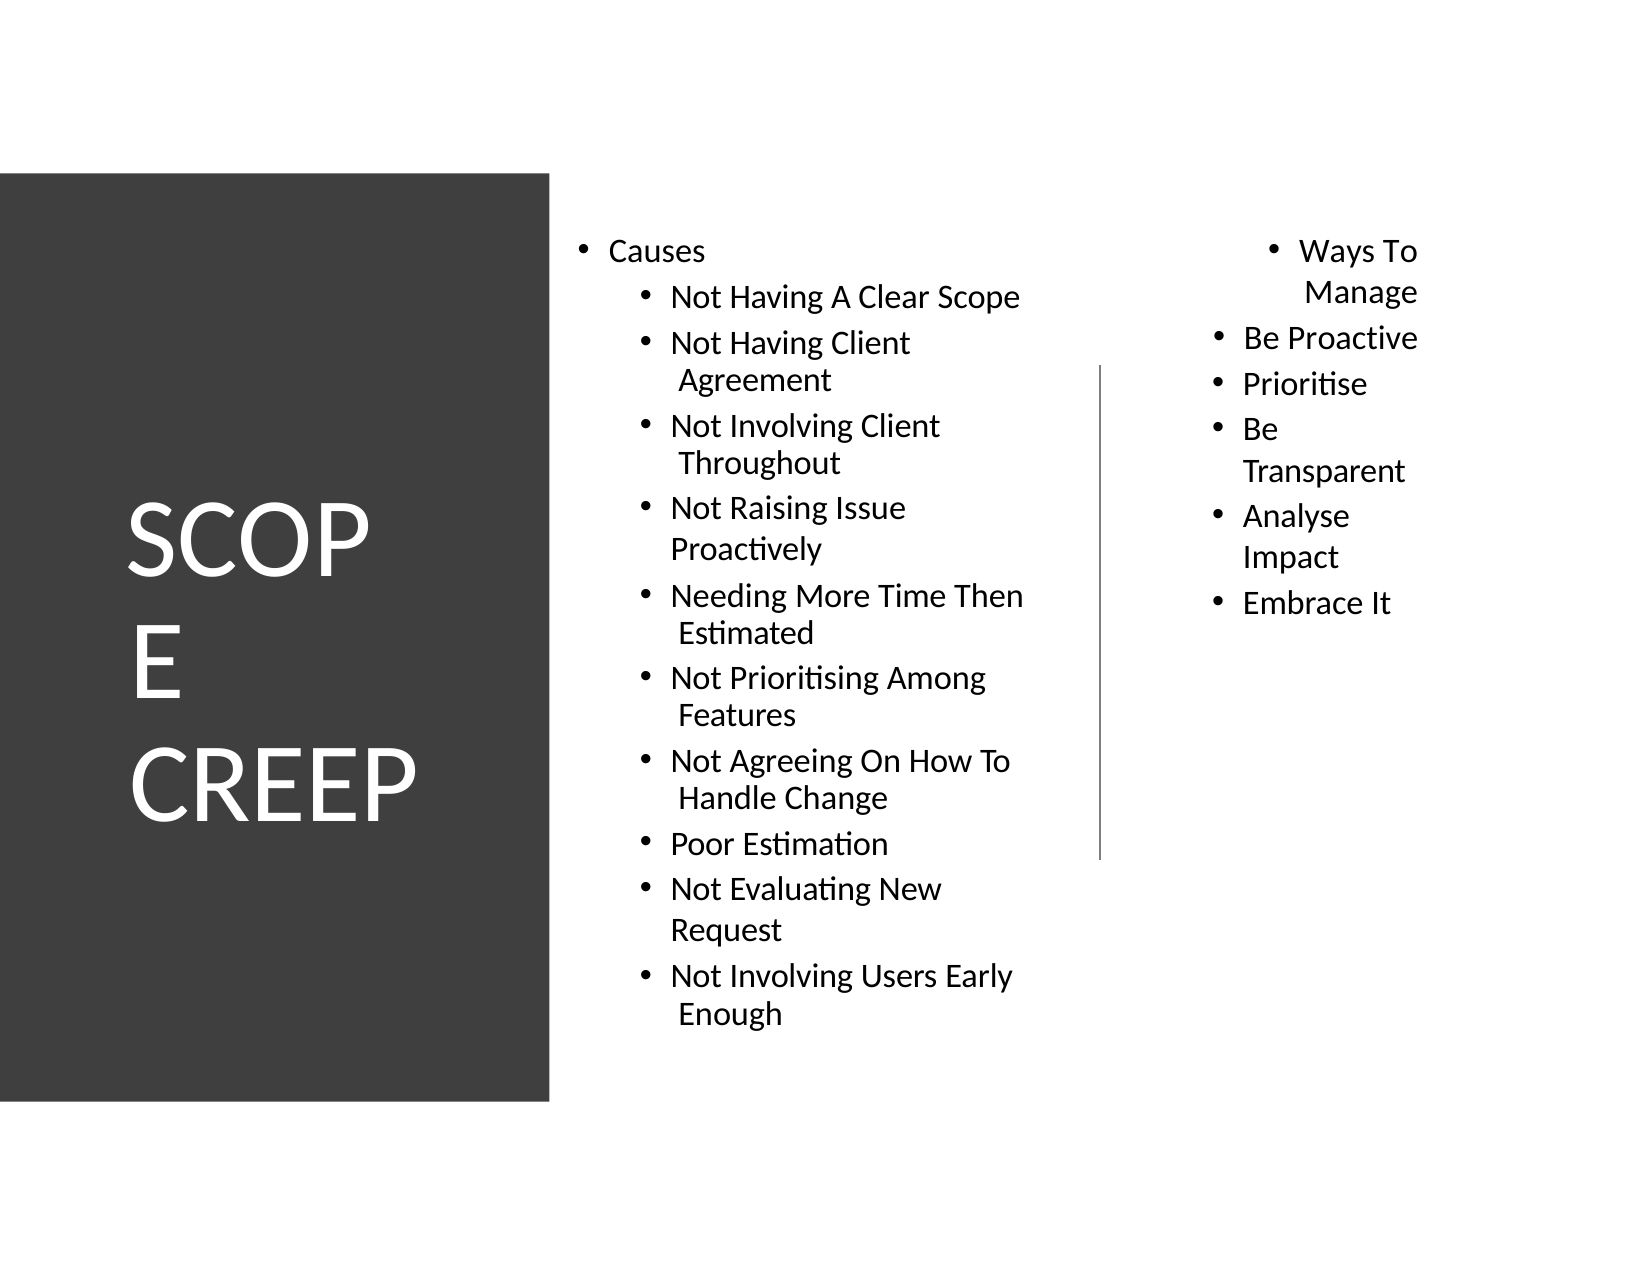

Causes
Not Having A Clear Scope
Not Having Client  Agreement
Not Involving Client  Throughout
Not Raising Issue Proactively
Needing More Time Then  Estimated
Not Prioritising Among  Features
Not Agreeing On How To  Handle Change
Poor Estimation
Not Evaluating New Request
Not Involving Users Early  Enough
Ways To Manage
Be Proactive
Prioritise
Be Transparent
Analyse Impact
Embrace It

SCOPE  CREEP